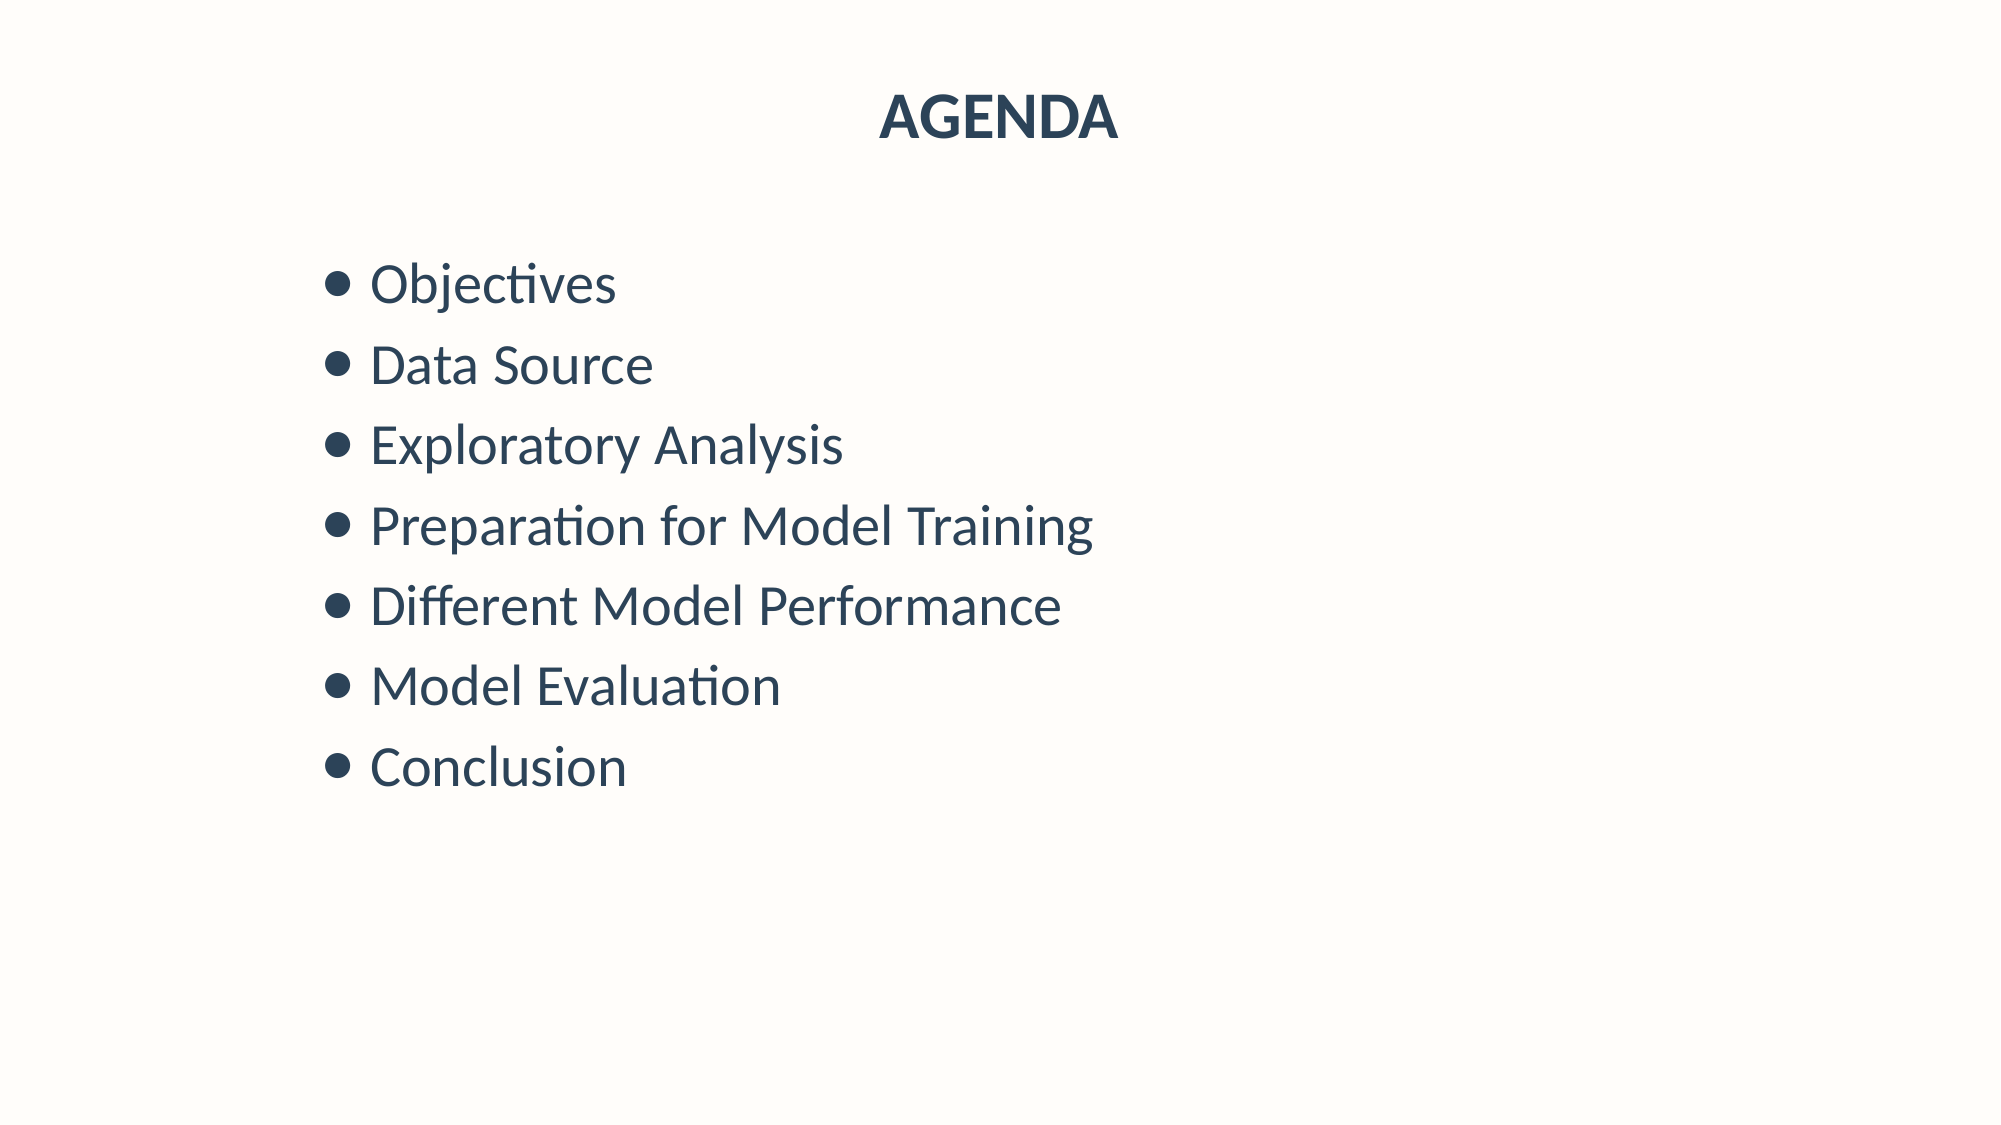

AGENDA
Objectives
Data Source
Exploratory Analysis
Preparation for Model Training
Different Model Performance
Model Evaluation
Conclusion